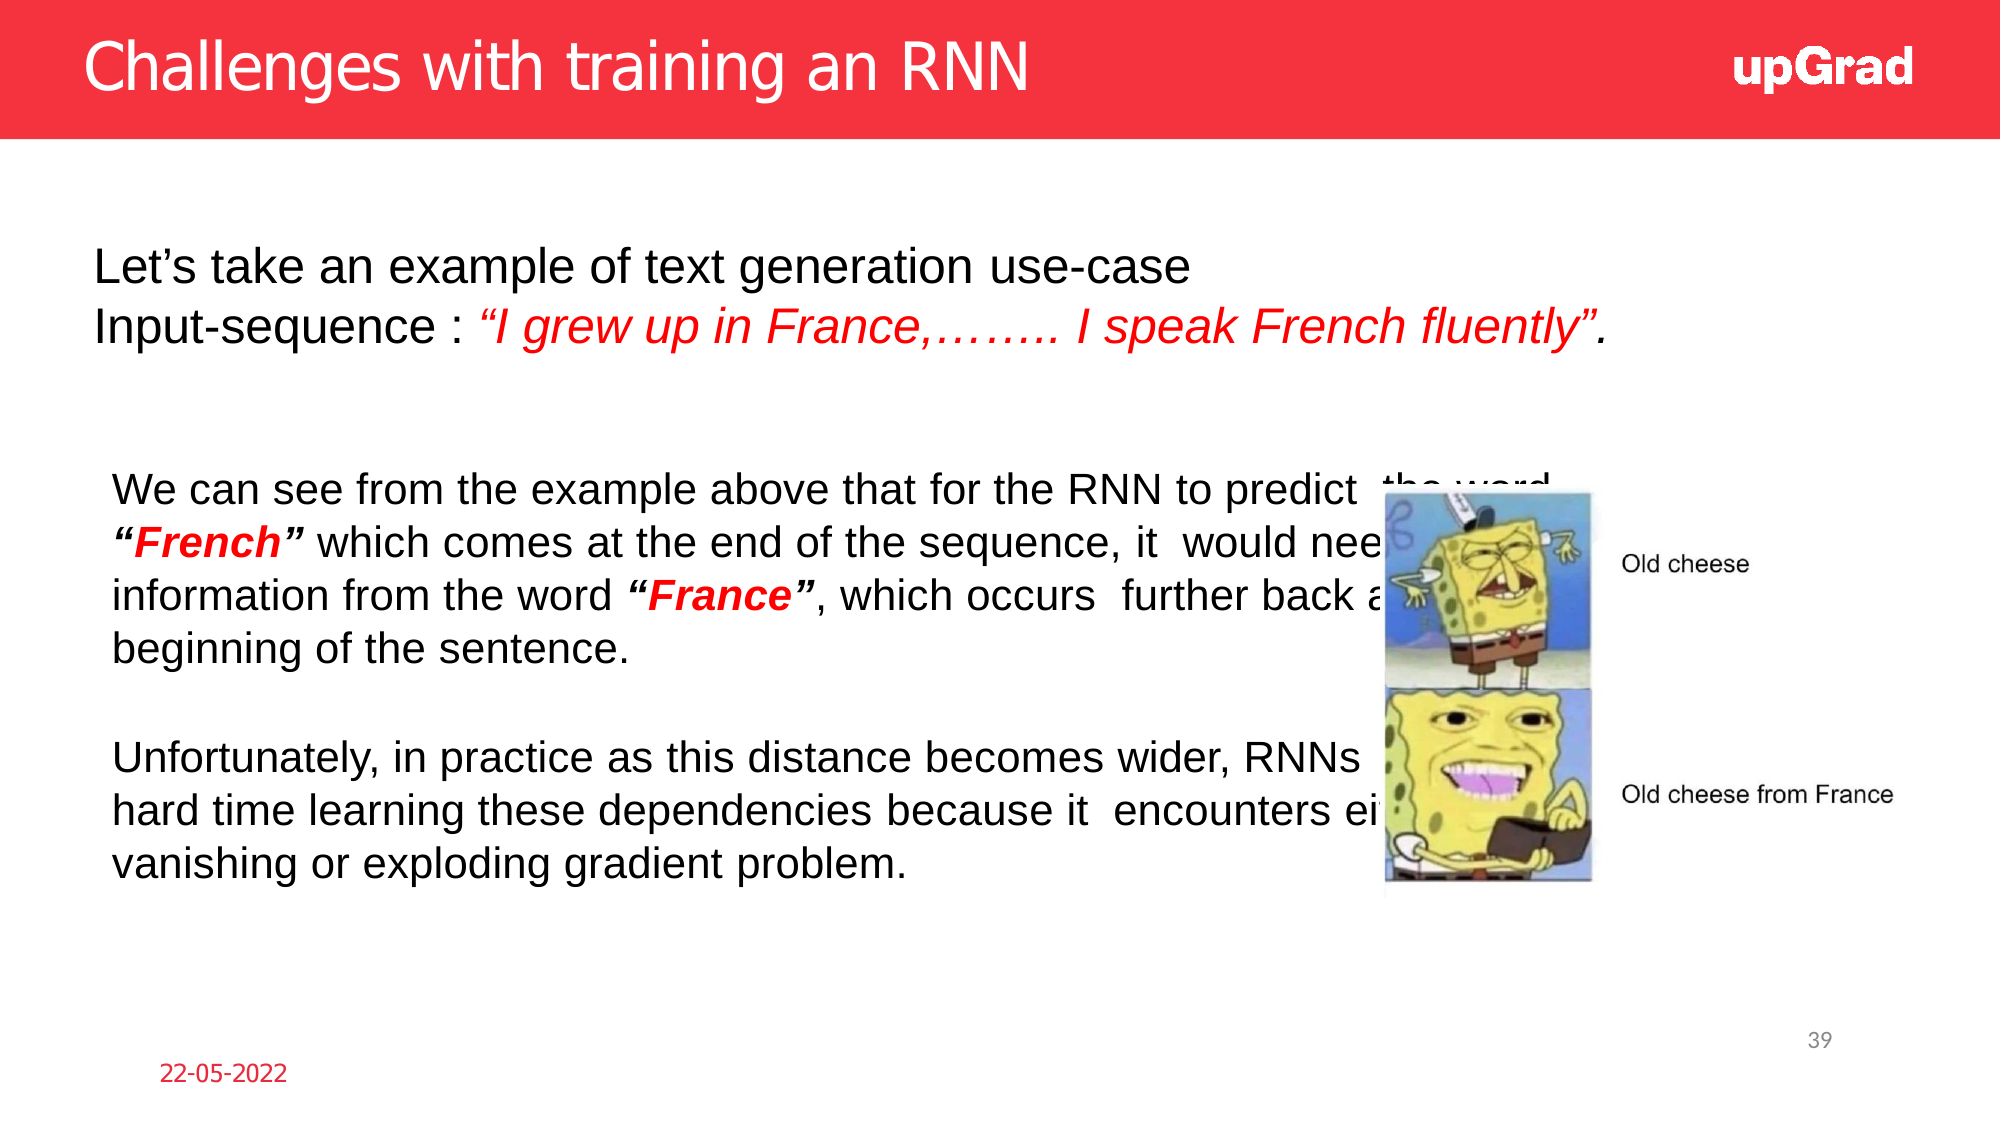

# Challenges with training an RNN
Let’s take an example of text generation use-case
Input-sequence : “I grew up in France,…….. I speak French fluently”.

We can see from the example above that for the RNN to predict  the word “French” which comes at the end of the sequence, it  would need information from the word “France”, which occurs  further back at the beginning of the sentence.

Unfortunately, in practice as this distance becomes wider, RNNs  have a hard time learning these dependencies because it  encounters either a vanishing or exploding gradient problem.

39
22-05-2022